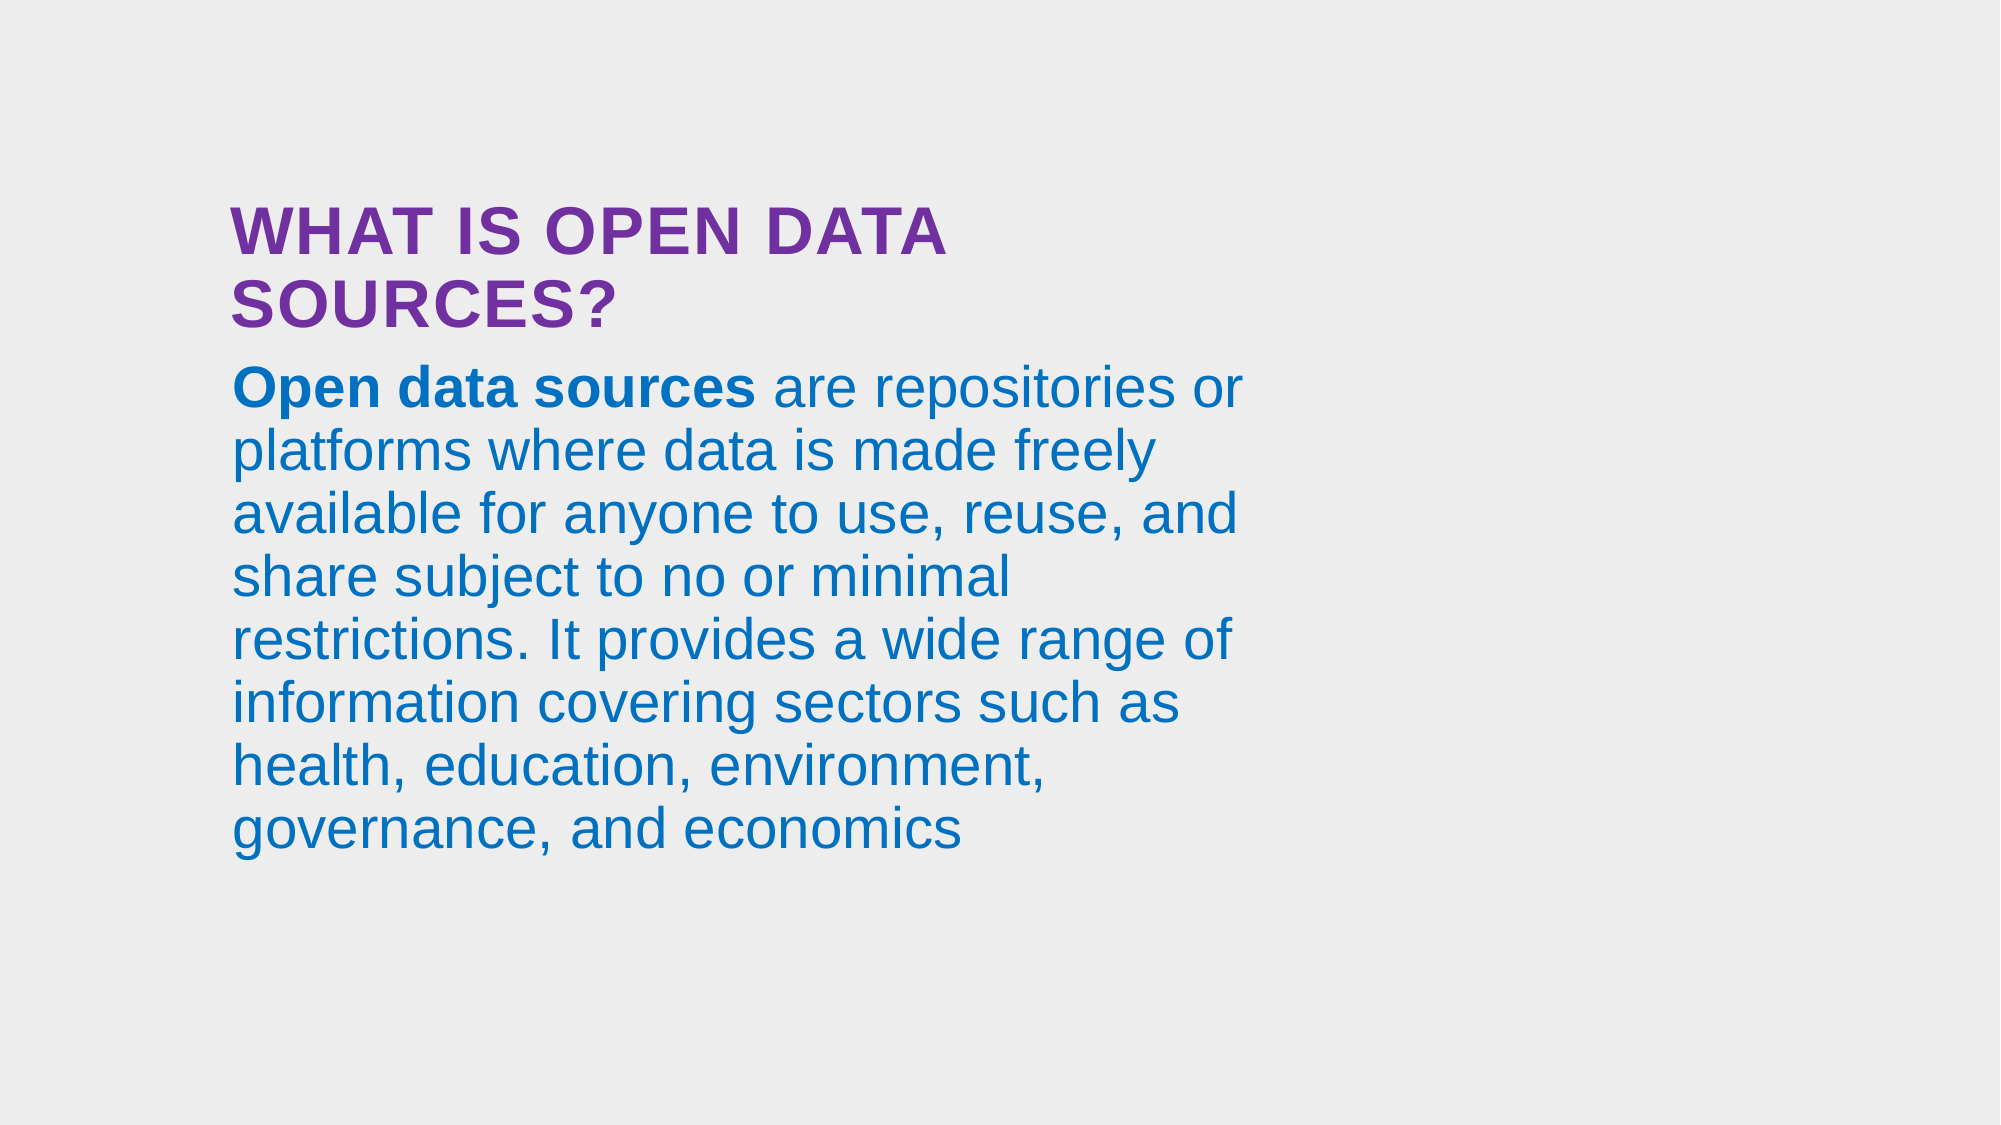

# What is open data Sources?
Open data sources are repositories or platforms where data is made freely available for anyone to use, reuse, and share subject to no or minimal restrictions. It provides a wide range of information covering sectors such as health, education, environment, governance, and economics